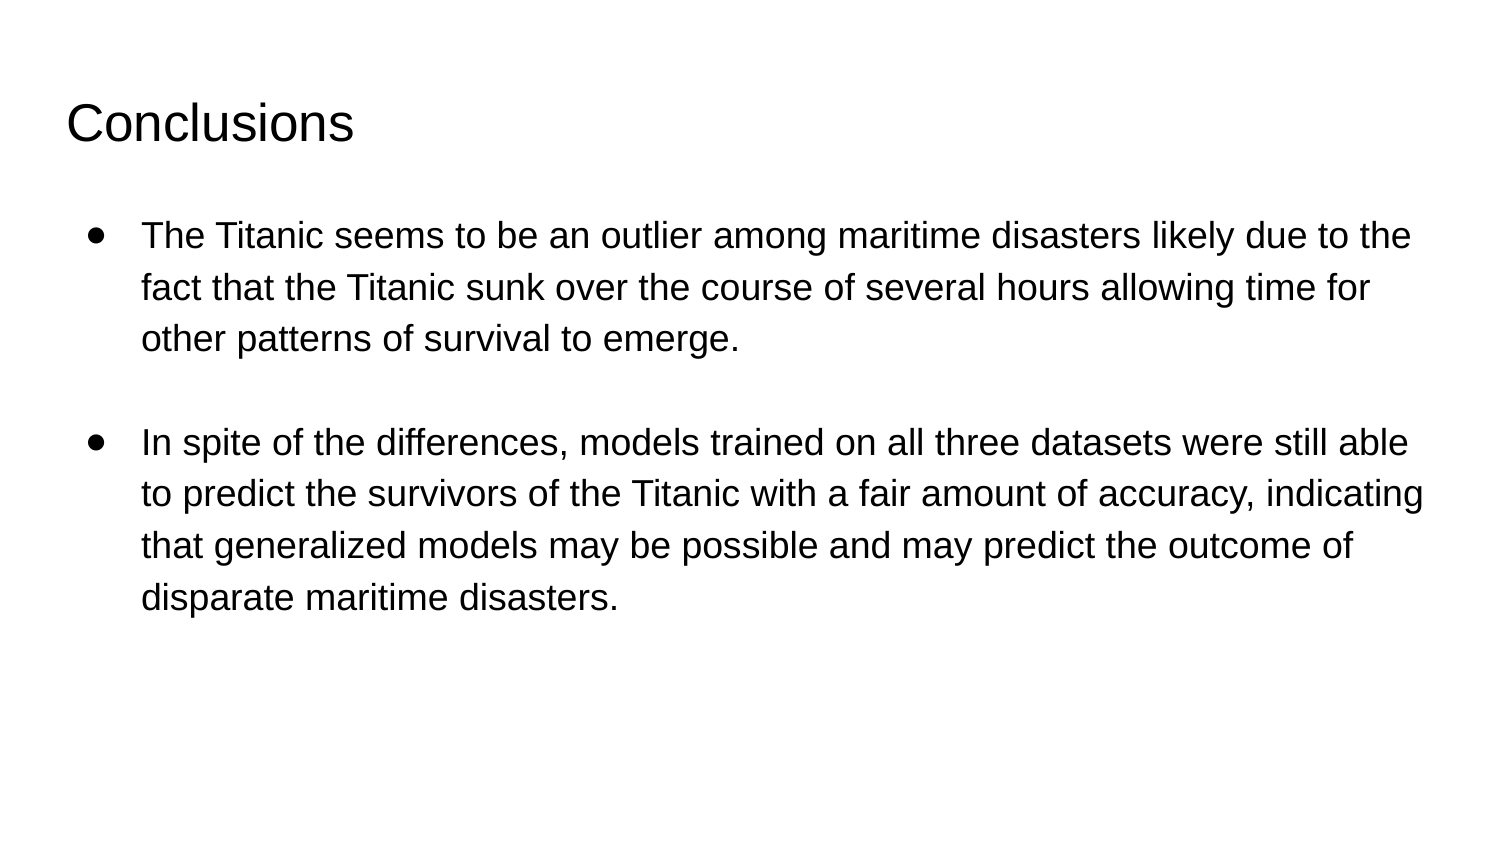

# Conclusions
The Titanic seems to be an outlier among maritime disasters likely due to the fact that the Titanic sunk over the course of several hours allowing time for other patterns of survival to emerge.

In spite of the differences, models trained on all three datasets were still able to predict the survivors of the Titanic with a fair amount of accuracy, indicating that generalized models may be possible and may predict the outcome of disparate maritime disasters.